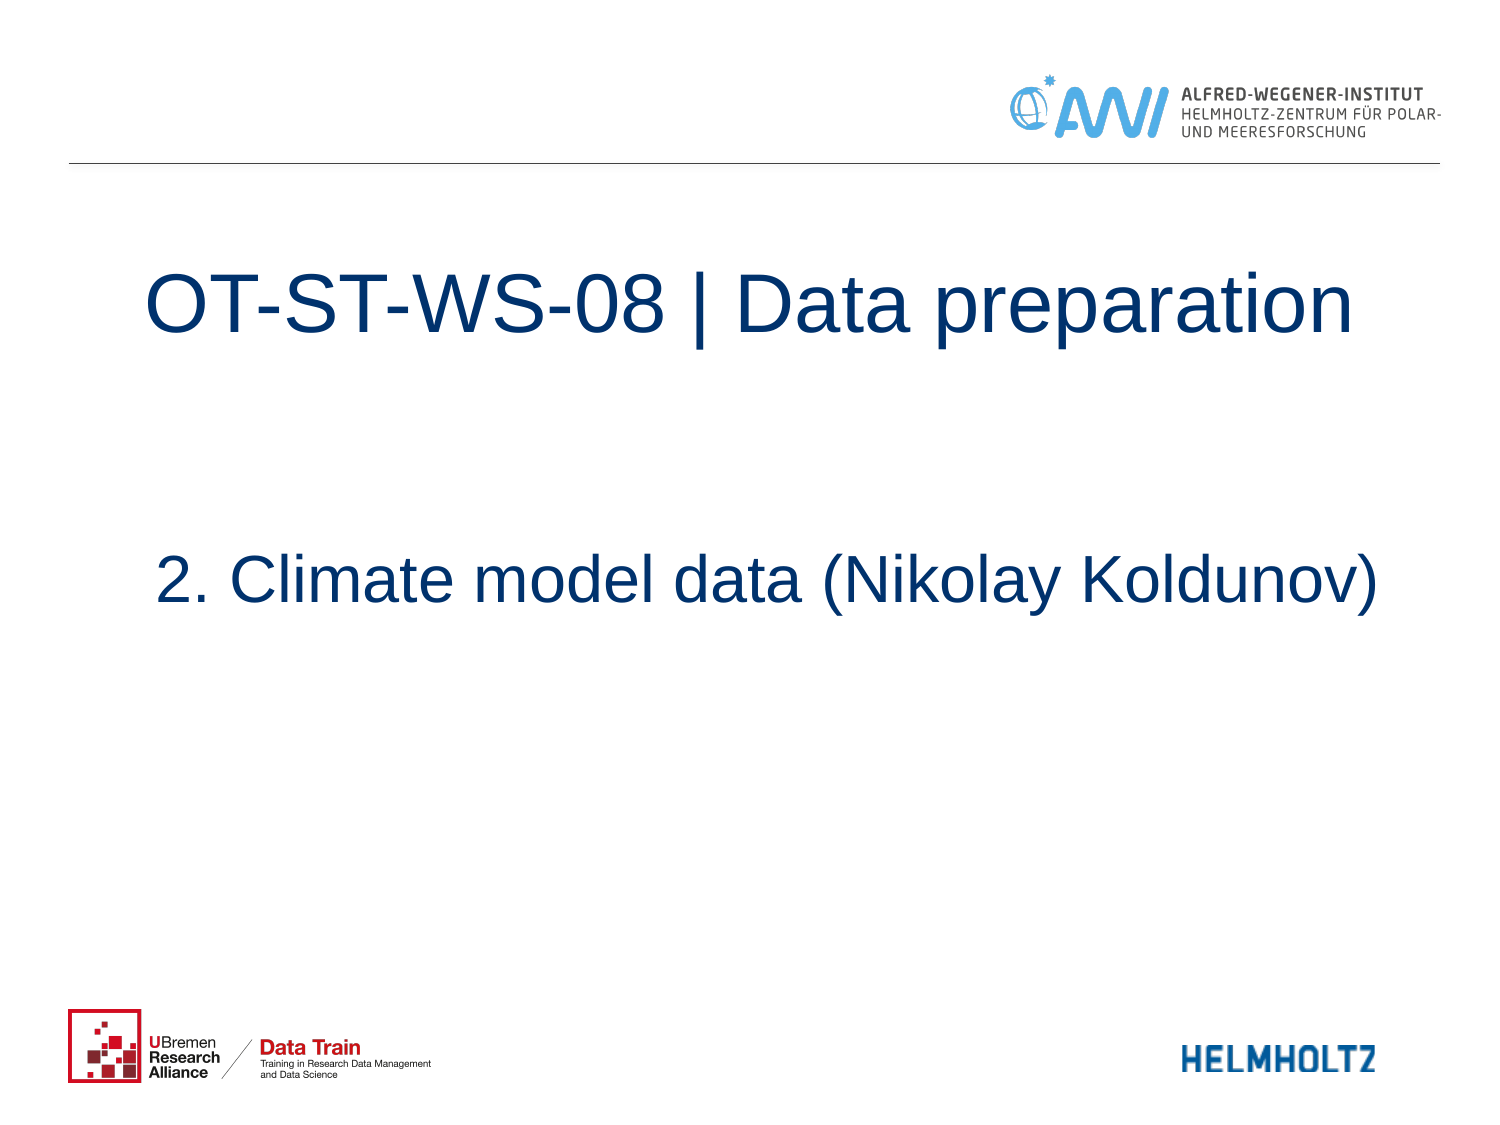

OT-ST-WS-08 | Data preparation
2. Climate model data (Nikolay Koldunov)